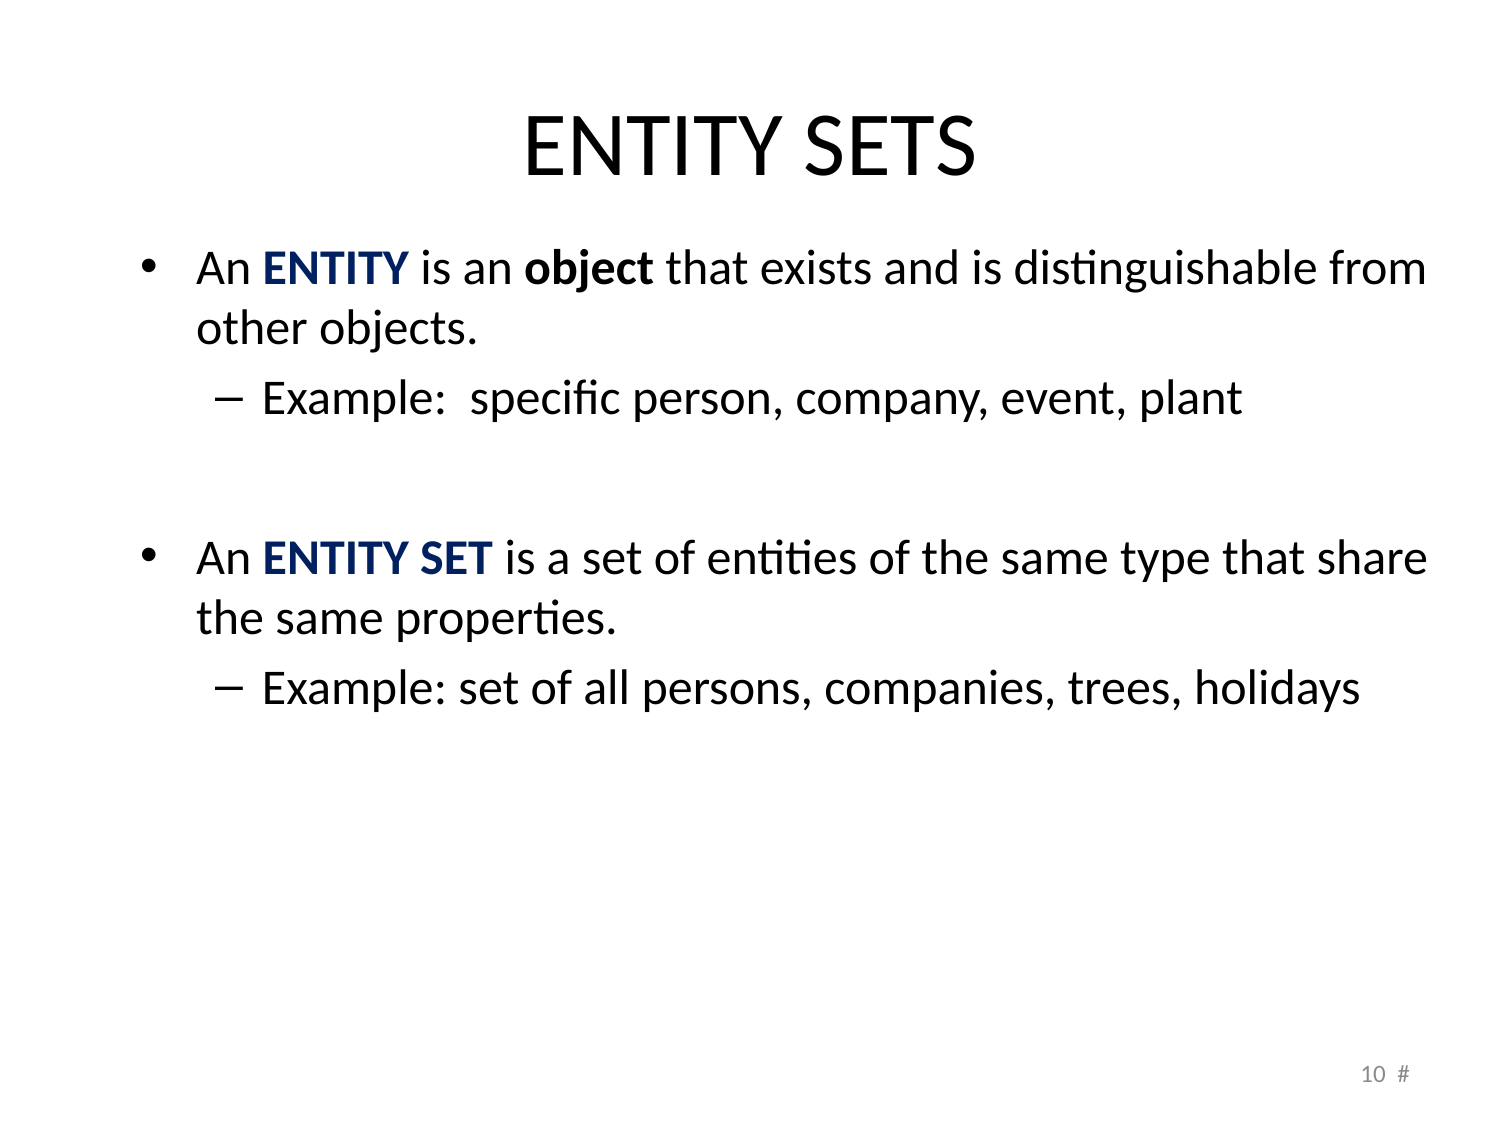

# Entity Sets
An Entity is an object that exists and is distinguishable from other objects.
Example:  specific person, company, event, plant

An Entity Set is a set of entities of the same type that share the same properties.
Example: set of all persons, companies, trees, holidays
10  #